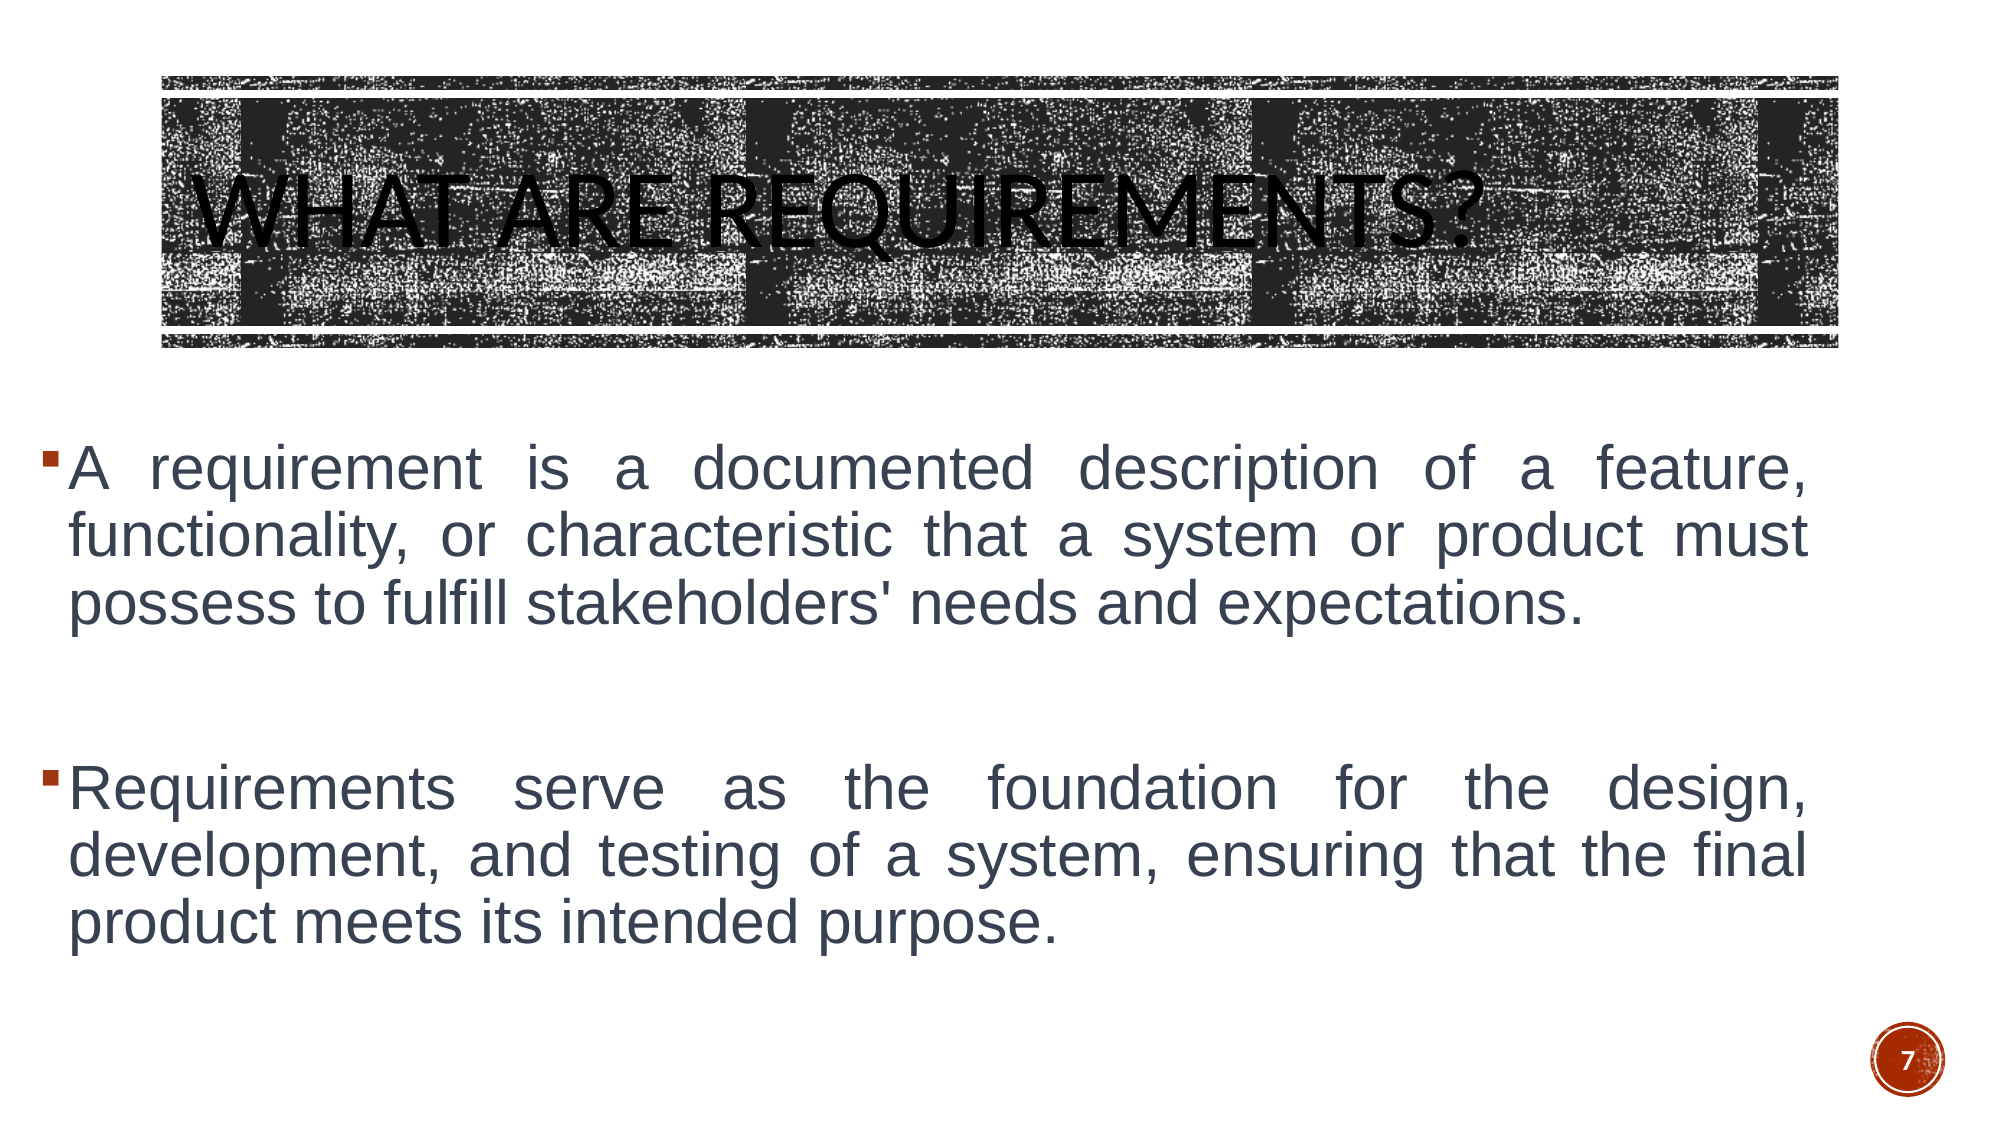

# What are Requirements?

A requirement is a documented description of a feature, functionality, or characteristic that a system or product must possess to fulfill stakeholders' needs and expectations.

Requirements serve as the foundation for the design, development, and testing of a system, ensuring that the final product meets its intended purpose.

7